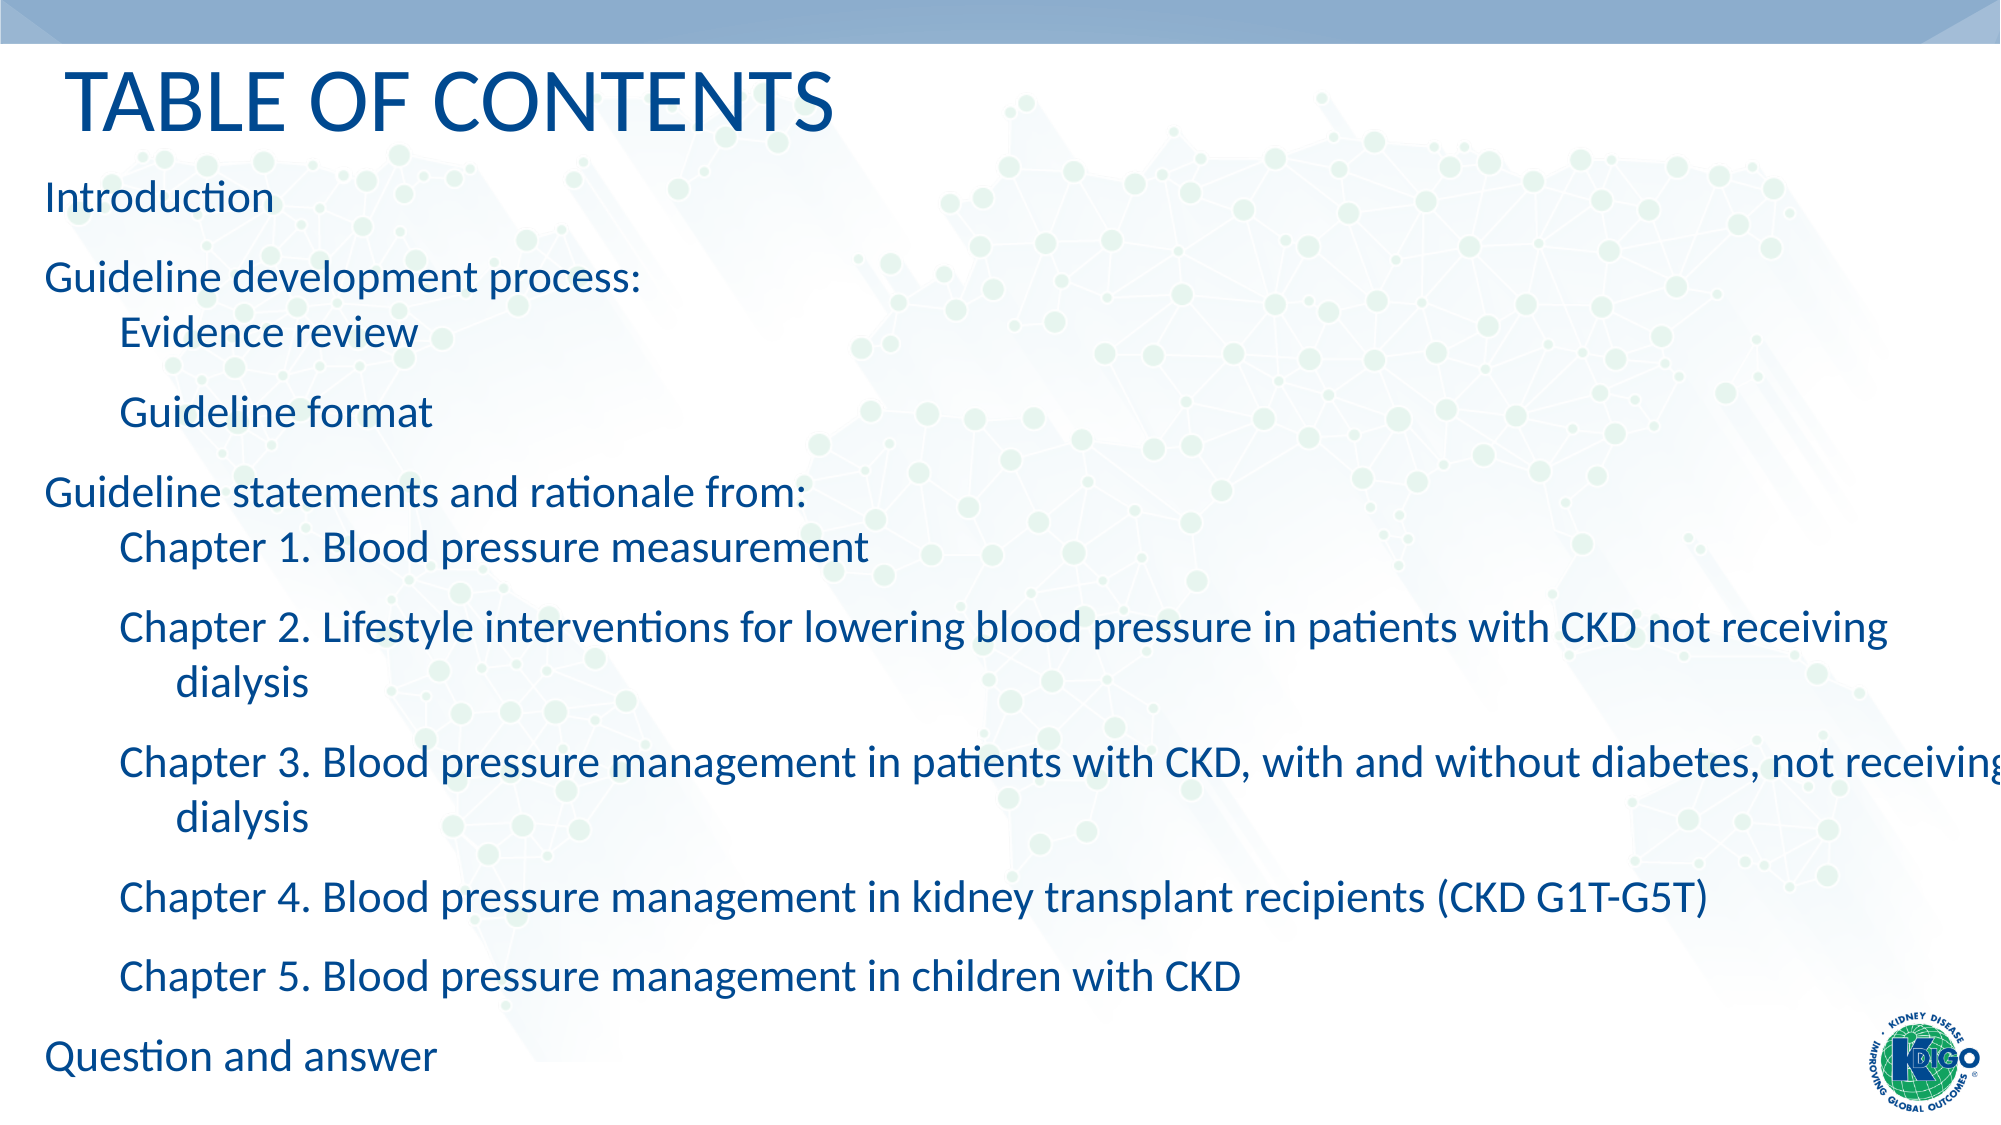

# Table of contents
Introduction

Guideline development process:
Evidence review

Guideline format

Guideline statements and rationale from:
Chapter 1. Blood pressure measurement

Chapter 2. Lifestyle interventions for lowering blood pressure in patients with CKD not receiving dialysis

Chapter 3. Blood pressure management in patients with CKD, with and without diabetes, not receiving dialysis

Chapter 4. Blood pressure management in kidney transplant recipients (CKD G1T-G5T)

Chapter 5. Blood pressure management in children with CKD

Question and answer